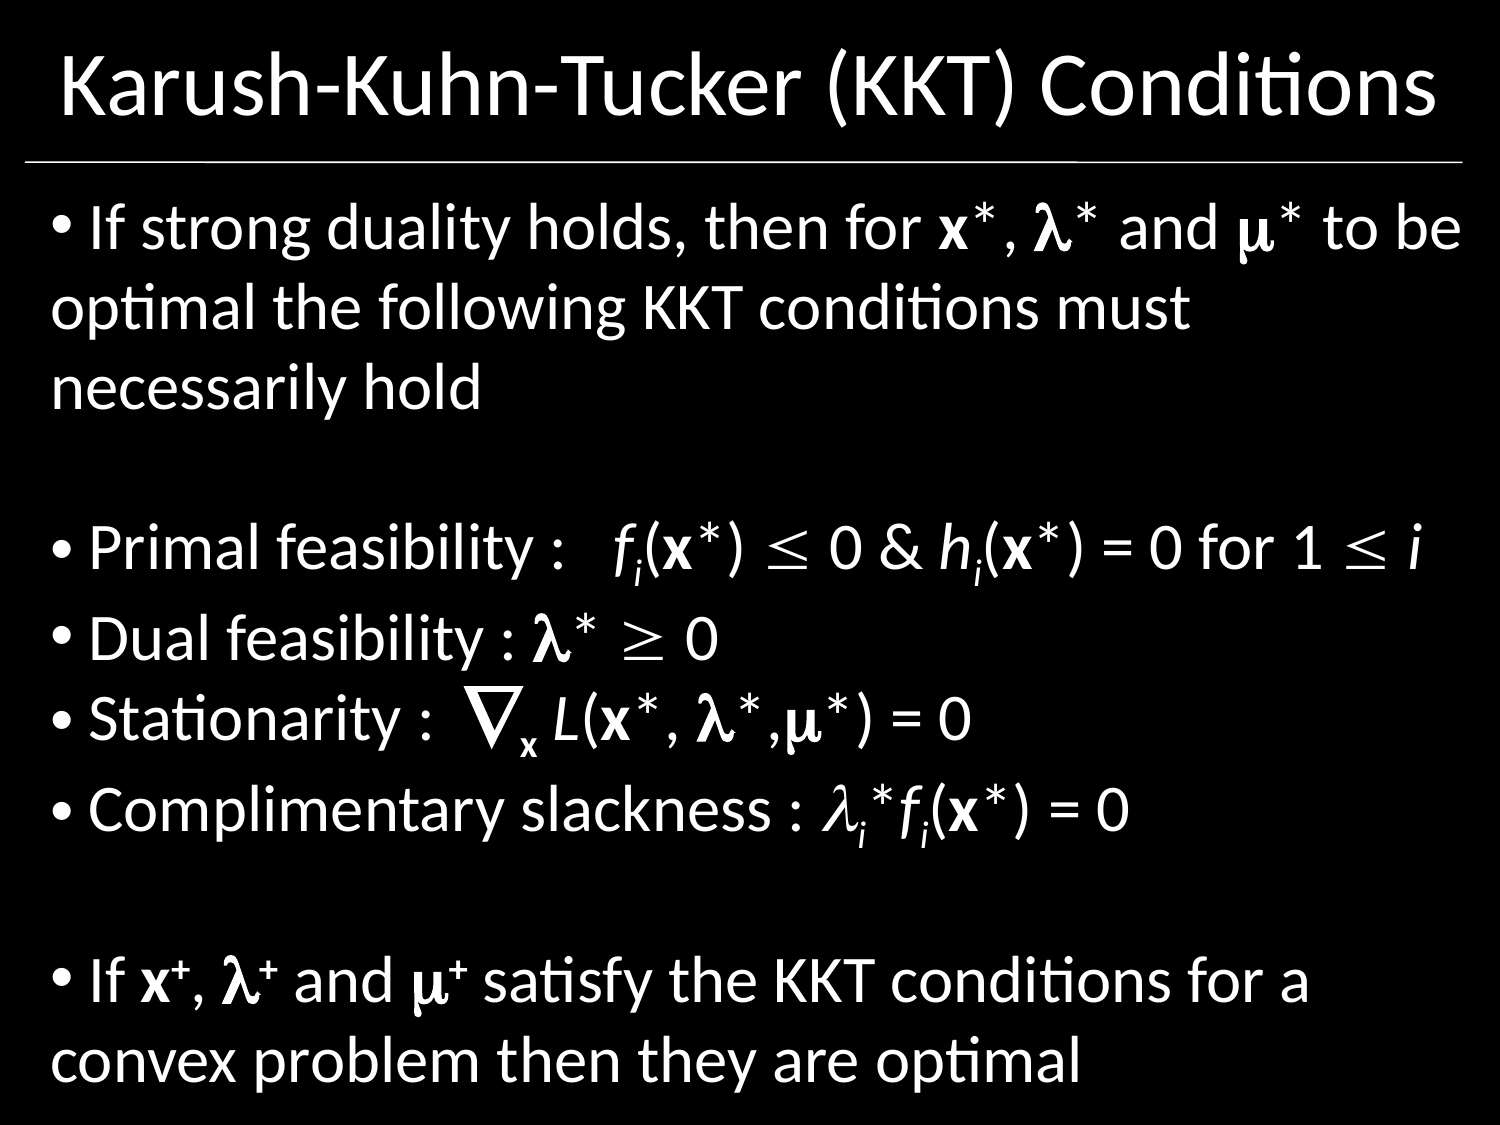

# Karush-Kuhn-Tucker (KKT) Conditions

 If strong duality holds, then for x*, λ* and μ* to be optimal the following KKT conditions must necessarily hold

 Primal feasibility :   fi(x*) ≤ 0 & hi(x*) = 0 for 1 ≤ i
 Dual feasibility : λ* ≥ 0
 Stationarity :  ∇x L(x*, λ*,μ*) = 0
 Complimentary slackness : λi*fi(x*) = 0

 If x+, λ+ and μ+ satisfy the KKT conditions for a convex problem then they are optimal